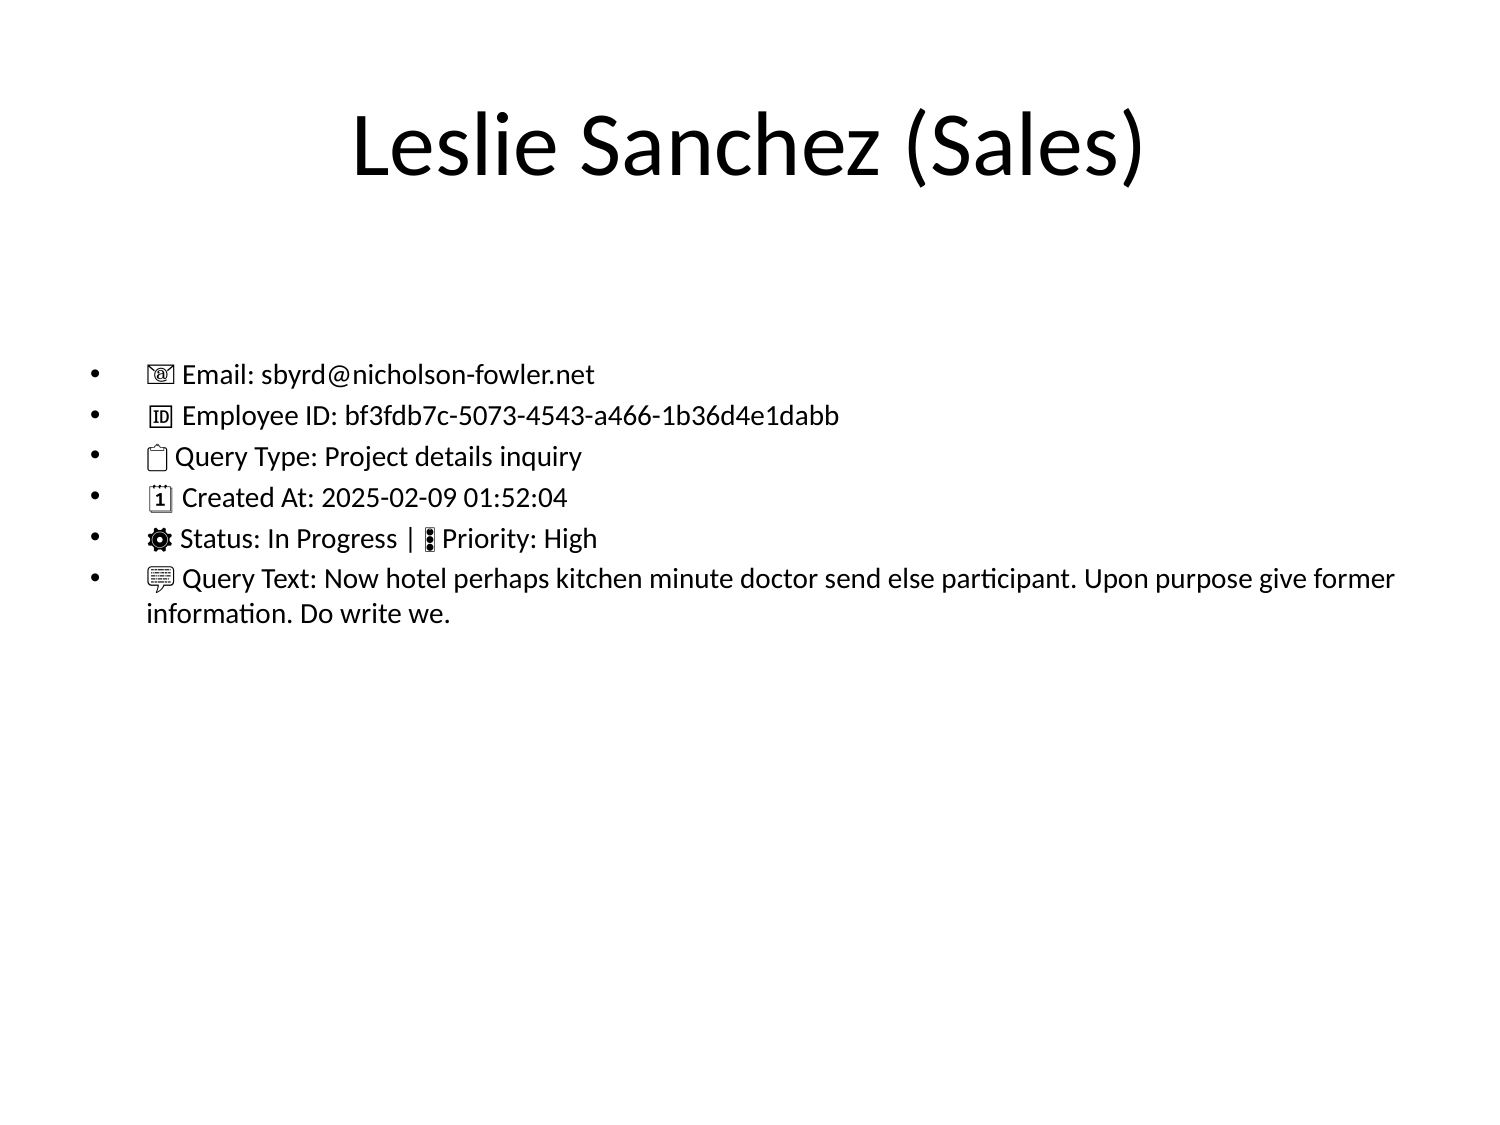

# Leslie Sanchez (Sales)

📧 Email: sbyrd@nicholson-fowler.net
🆔 Employee ID: bf3fdb7c-5073-4543-a466-1b36d4e1dabb
📋 Query Type: Project details inquiry
🗓 Created At: 2025-02-09 01:52:04
⚙ Status: In Progress | 🚦 Priority: High
💬 Query Text: Now hotel perhaps kitchen minute doctor send else participant. Upon purpose give former information. Do write we.